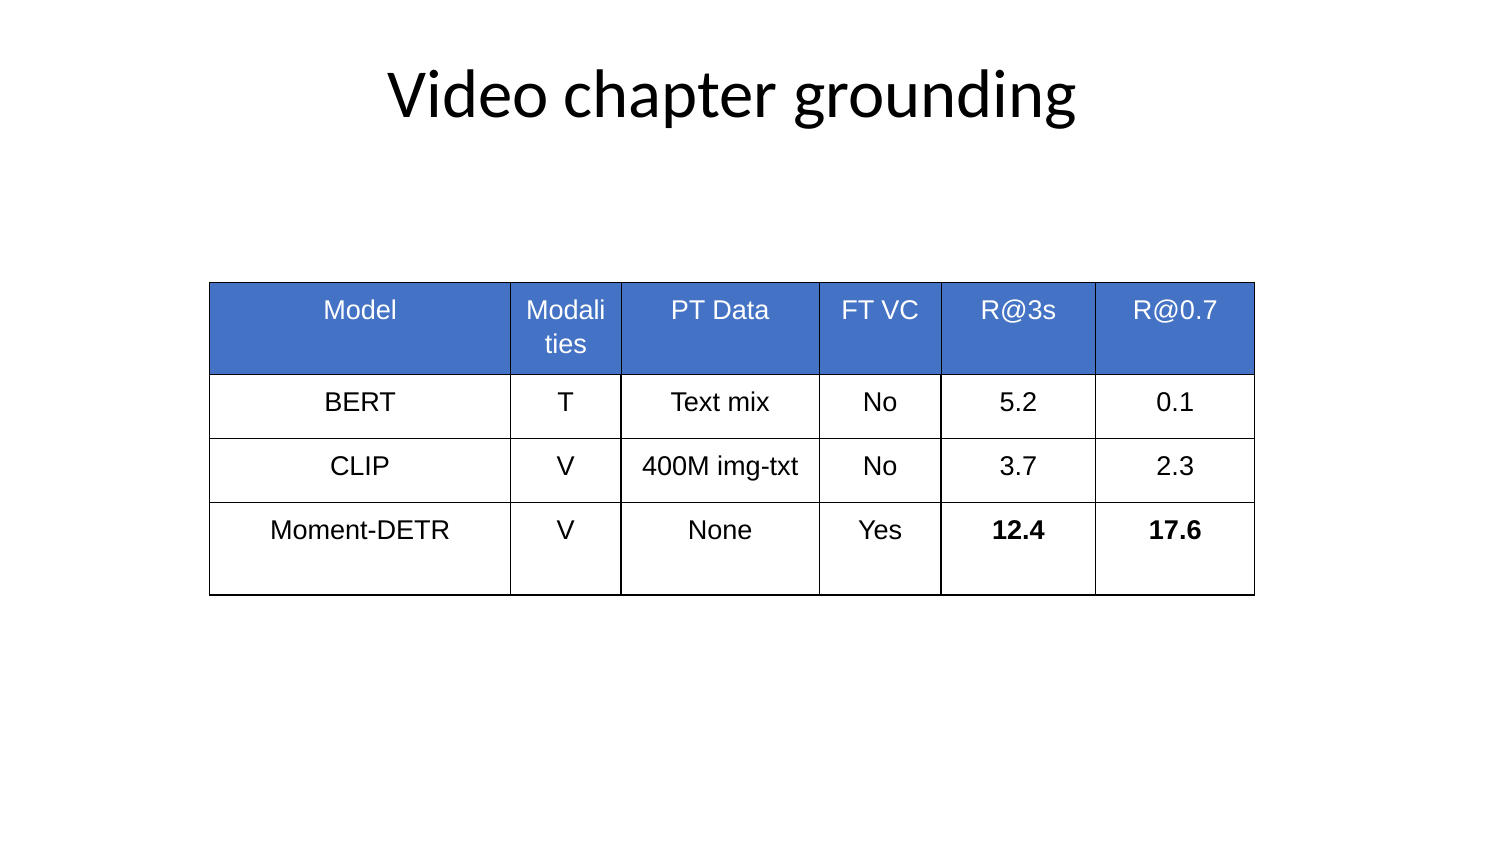

# Video chapter grounding
| Model | Modalities | PT Data | FT VC | R@3s | R@0.7 |
| --- | --- | --- | --- | --- | --- |
| BERT | T | Text mix | No | 5.2 | 0.1 |
| CLIP | V | 400M img-txt | No | 3.7 | 2.3 |
| Moment-DETR | V | None | Yes | 12.4 | 17.6 |